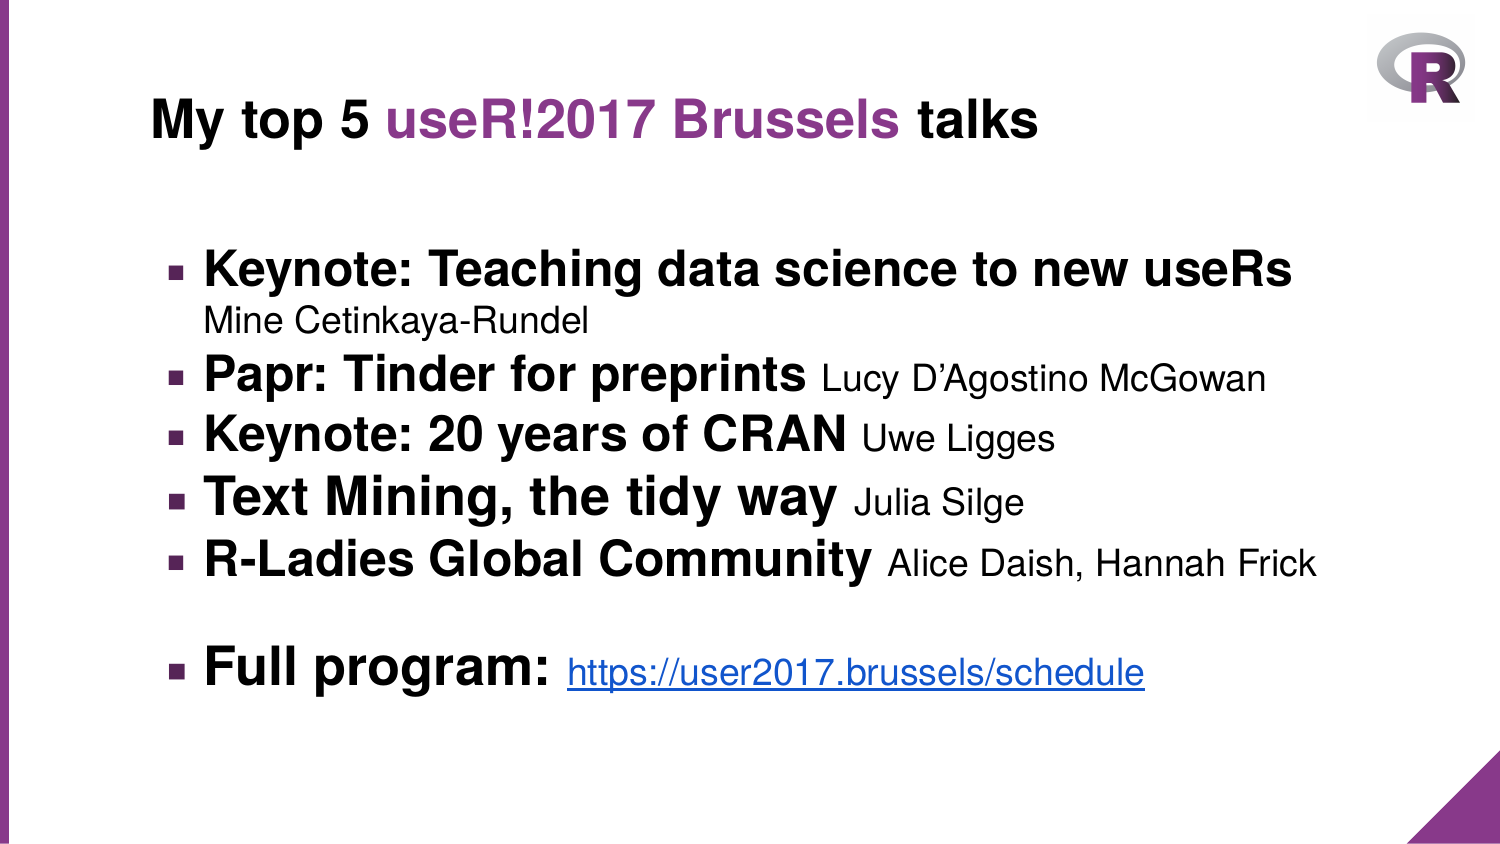

# My top 5 useR!2017 Brussels talks
Keynote: Teaching data science to new useRs Mine Cetinkaya-Rundel
Papr: Tinder for preprints Lucy D’Agostino McGowan
Keynote: 20 years of CRAN Uwe Ligges
Text Mining, the tidy way Julia Silge
R-Ladies Global Community Alice Daish, Hannah Frick

Full program: https://user2017.brussels/schedule